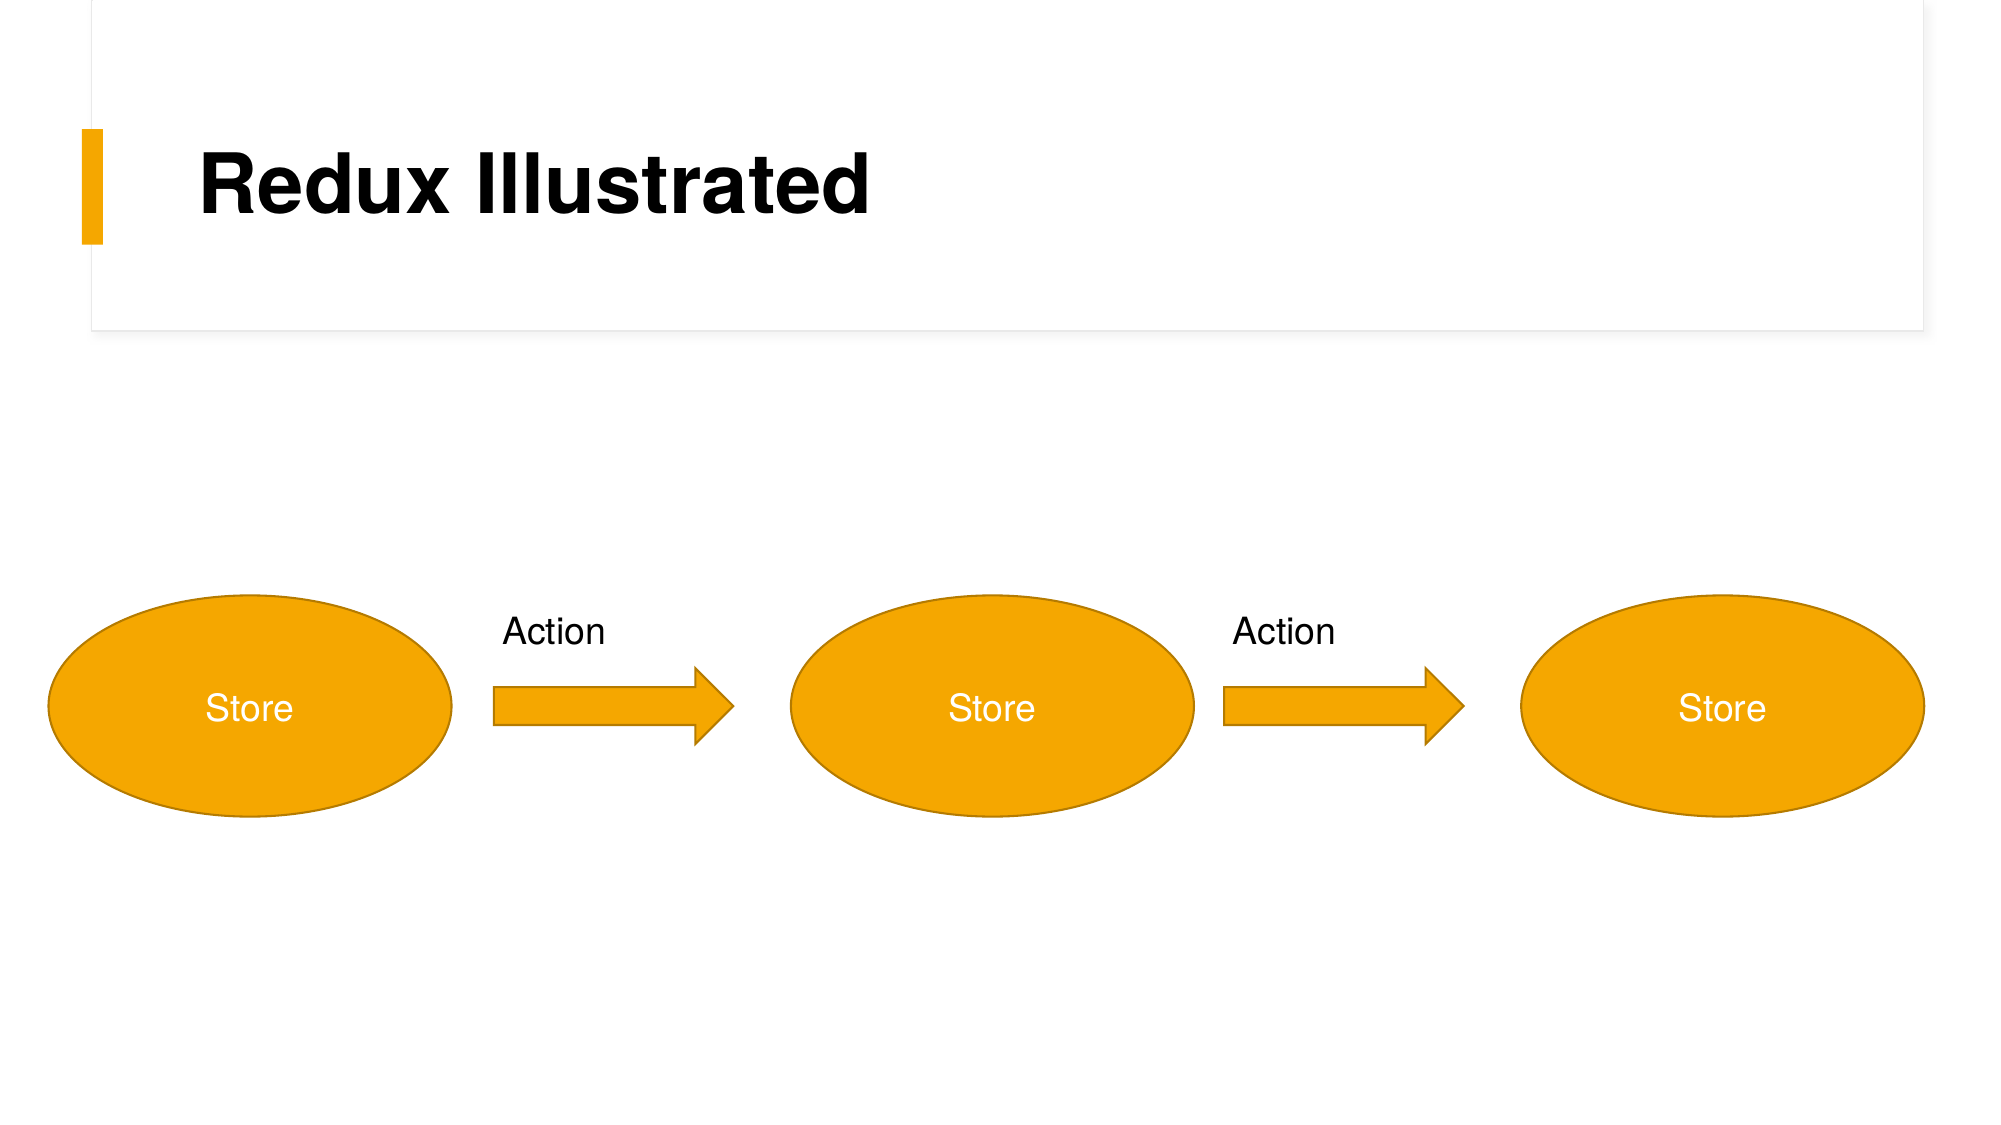

# Redux Illustrated
Store
Store
Store
Action
Action